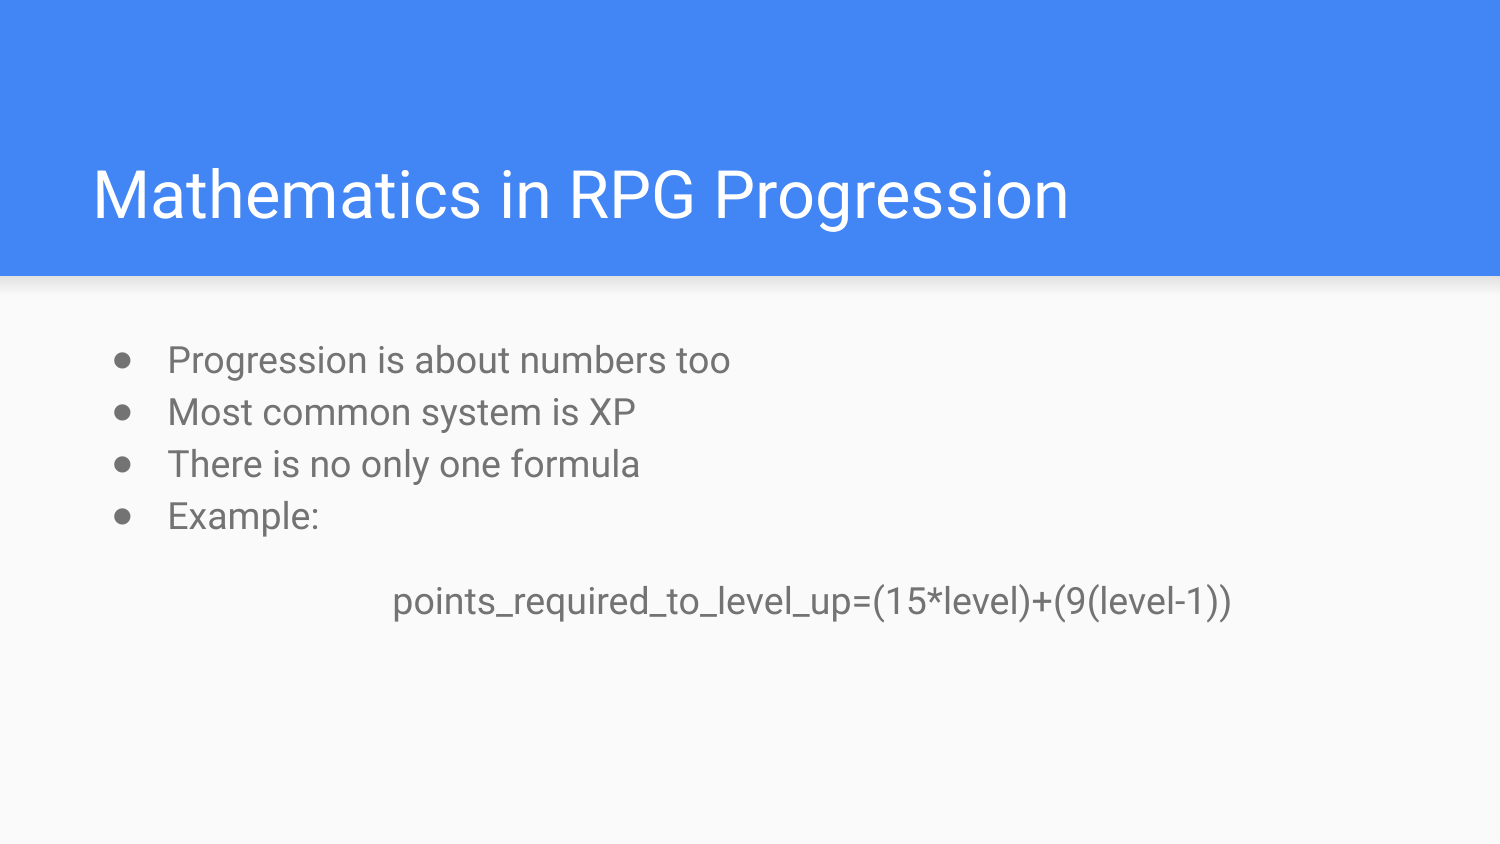

# Mathematics in RPG Progression
Progression is about numbers too
Most common system is XP
There is no only one formula
Example:
	 	points_required_to_level_up=(15*level)+(9(level-1))